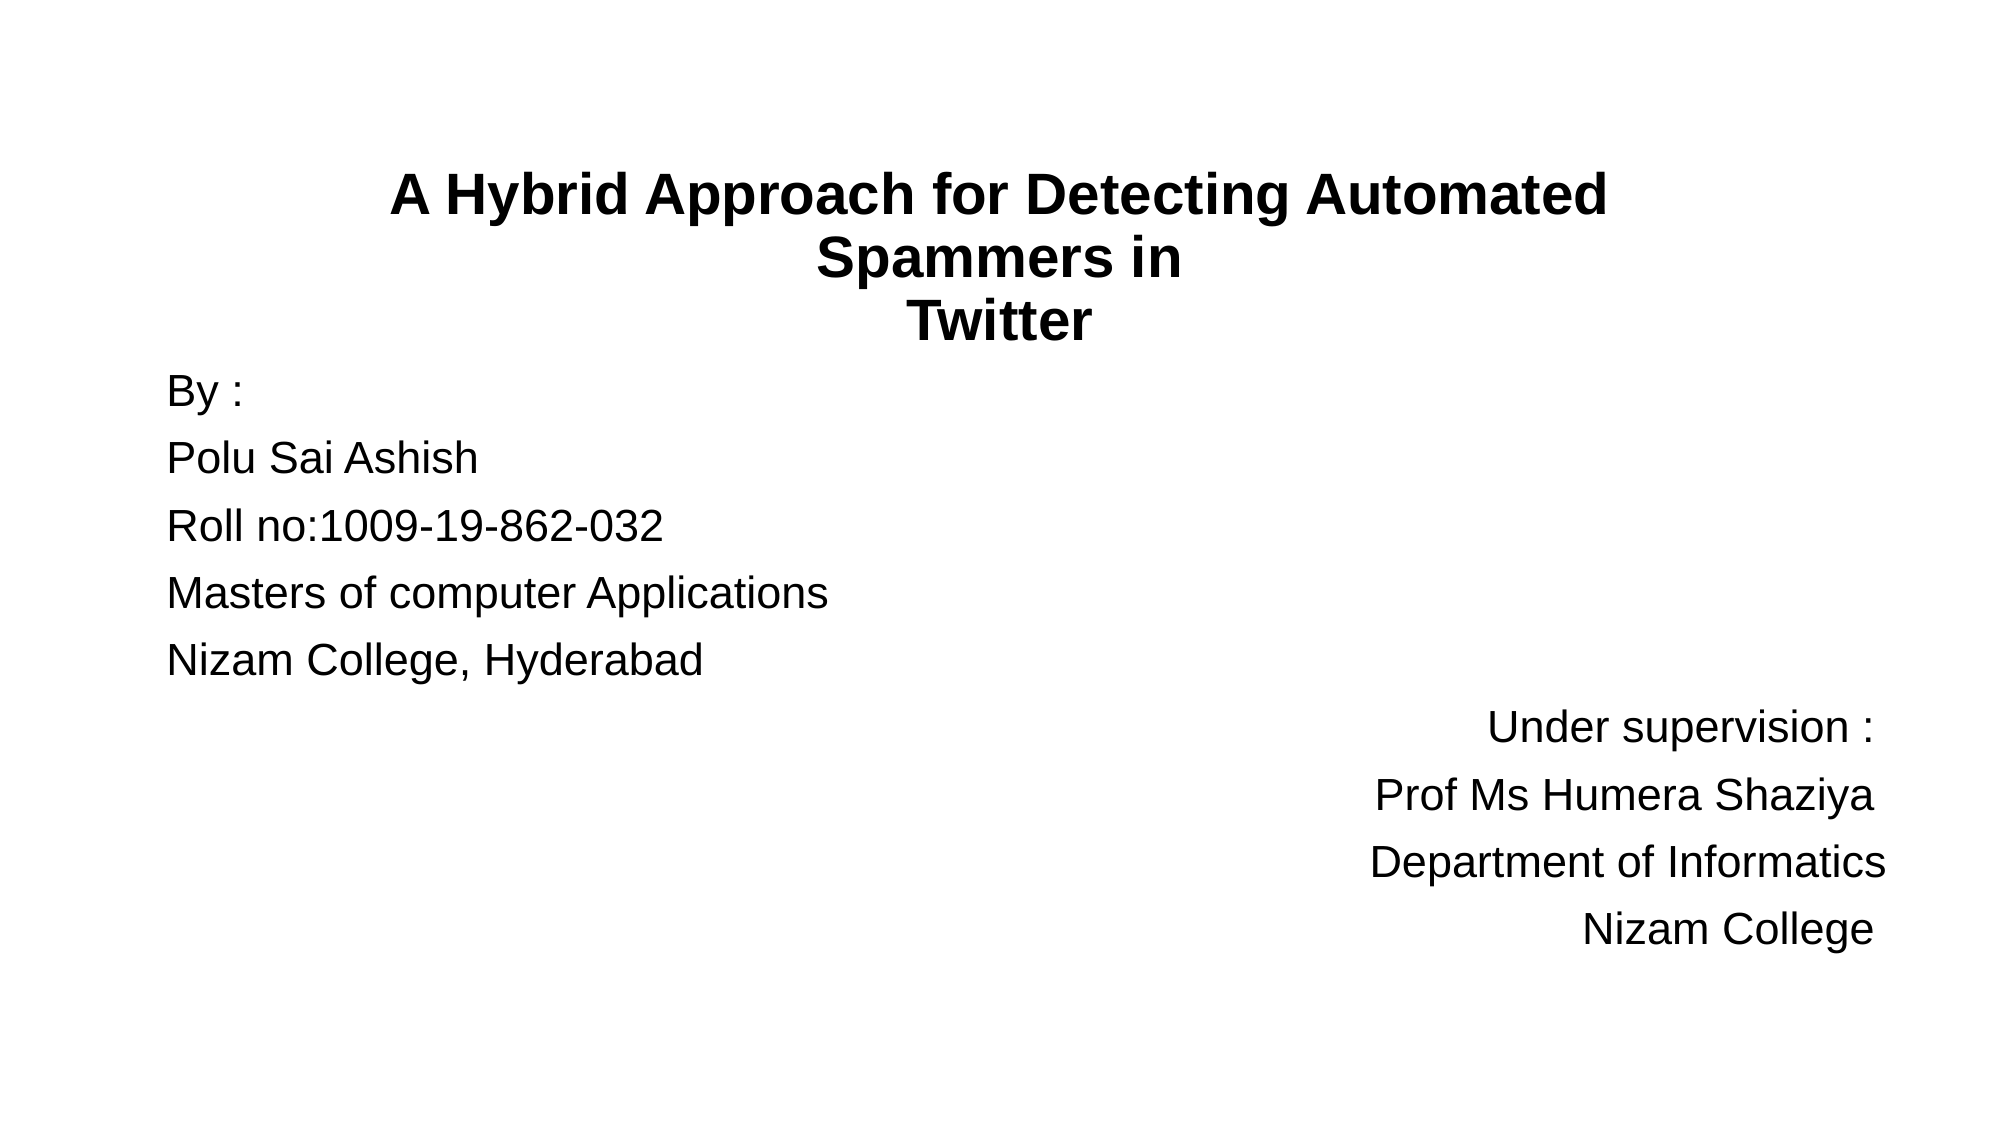

# A Hybrid Approach for Detecting Automated Spammers in Twitter
By :
Polu Sai Ashish
Roll no:1009-19-862-032
Masters of computer Applications
Nizam College, Hyderabad
                        Under supervision :
                         Prof Ms Humera Shaziya
                         Department of Informatics
                         Nizam College